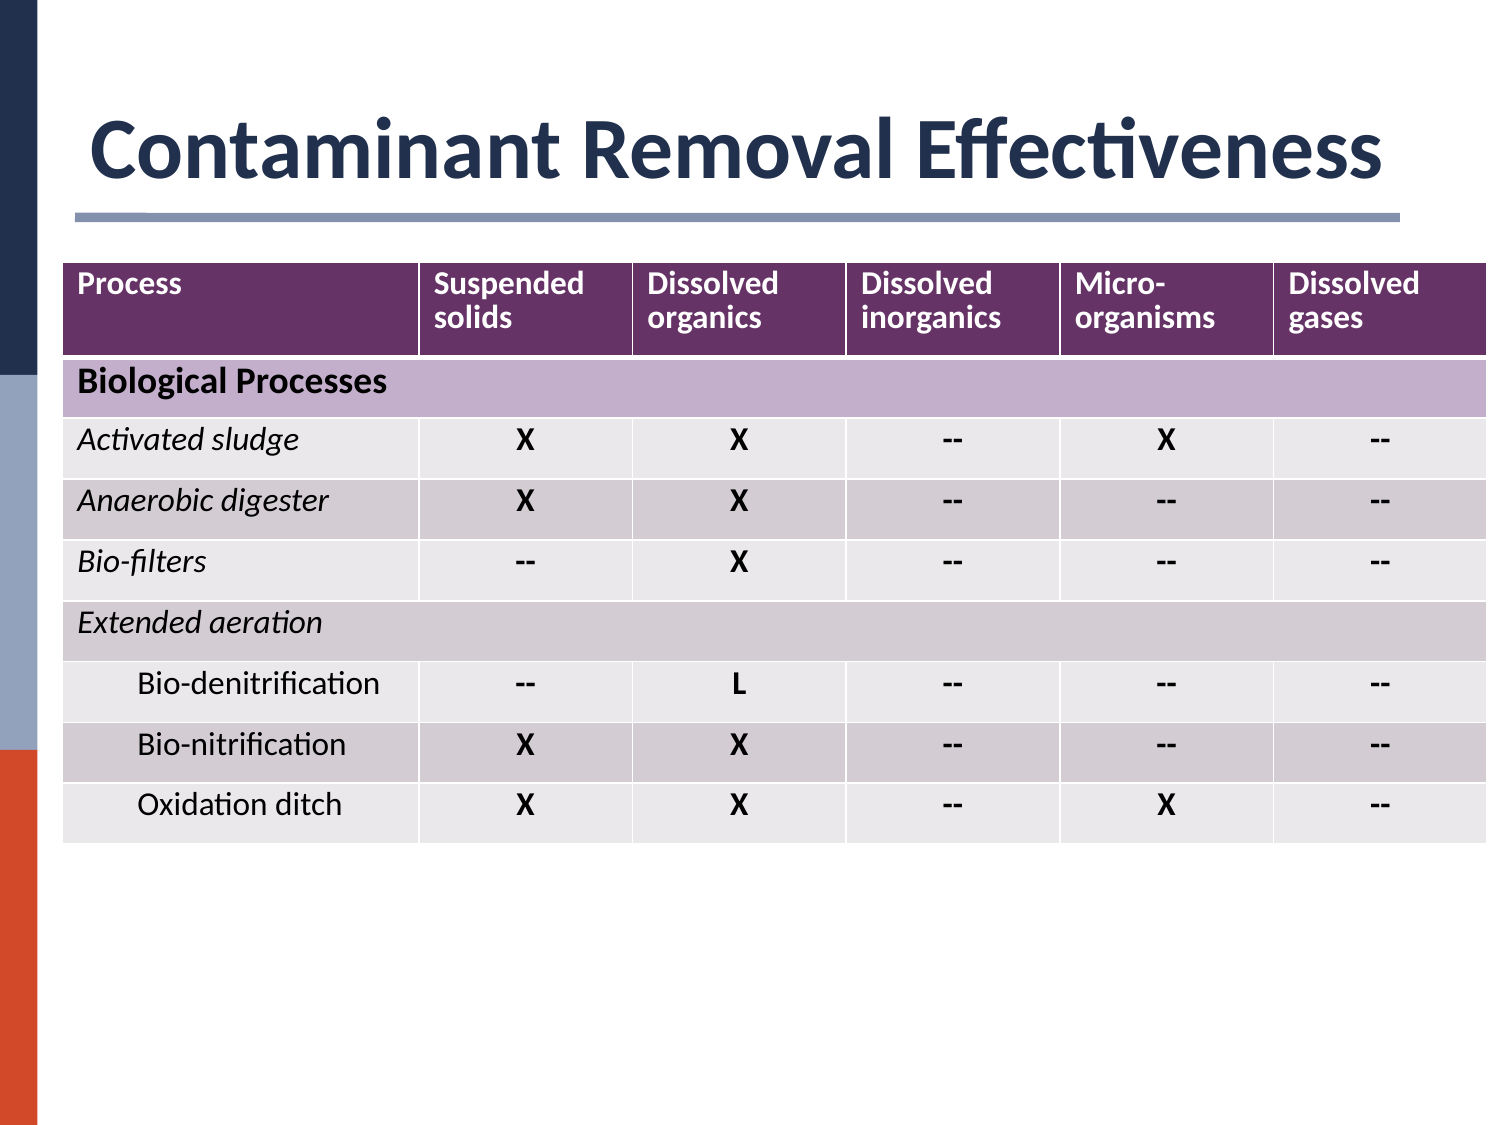

# Contaminant Removal Effectiveness
| Process | Suspended solids | Dissolved organics | Dissolved inorganics | Micro-organisms | Dissolved gases |
| --- | --- | --- | --- | --- | --- |
| Biological Processes |  |  |  |  |  |
| Activated sludge | X | X | -- | X | -- |
| Anaerobic digester | X | X | -- | -- | -- |
| Bio-filters | -- | X | -- | -- | -- |
| Extended aeration |  |  |  |  |  |
| Bio-denitrification | -- | L | -- | -- | -- |
| Bio-nitrification | X | X | -- | -- | -- |
| Oxidation ditch | X | X | -- | X | -- |